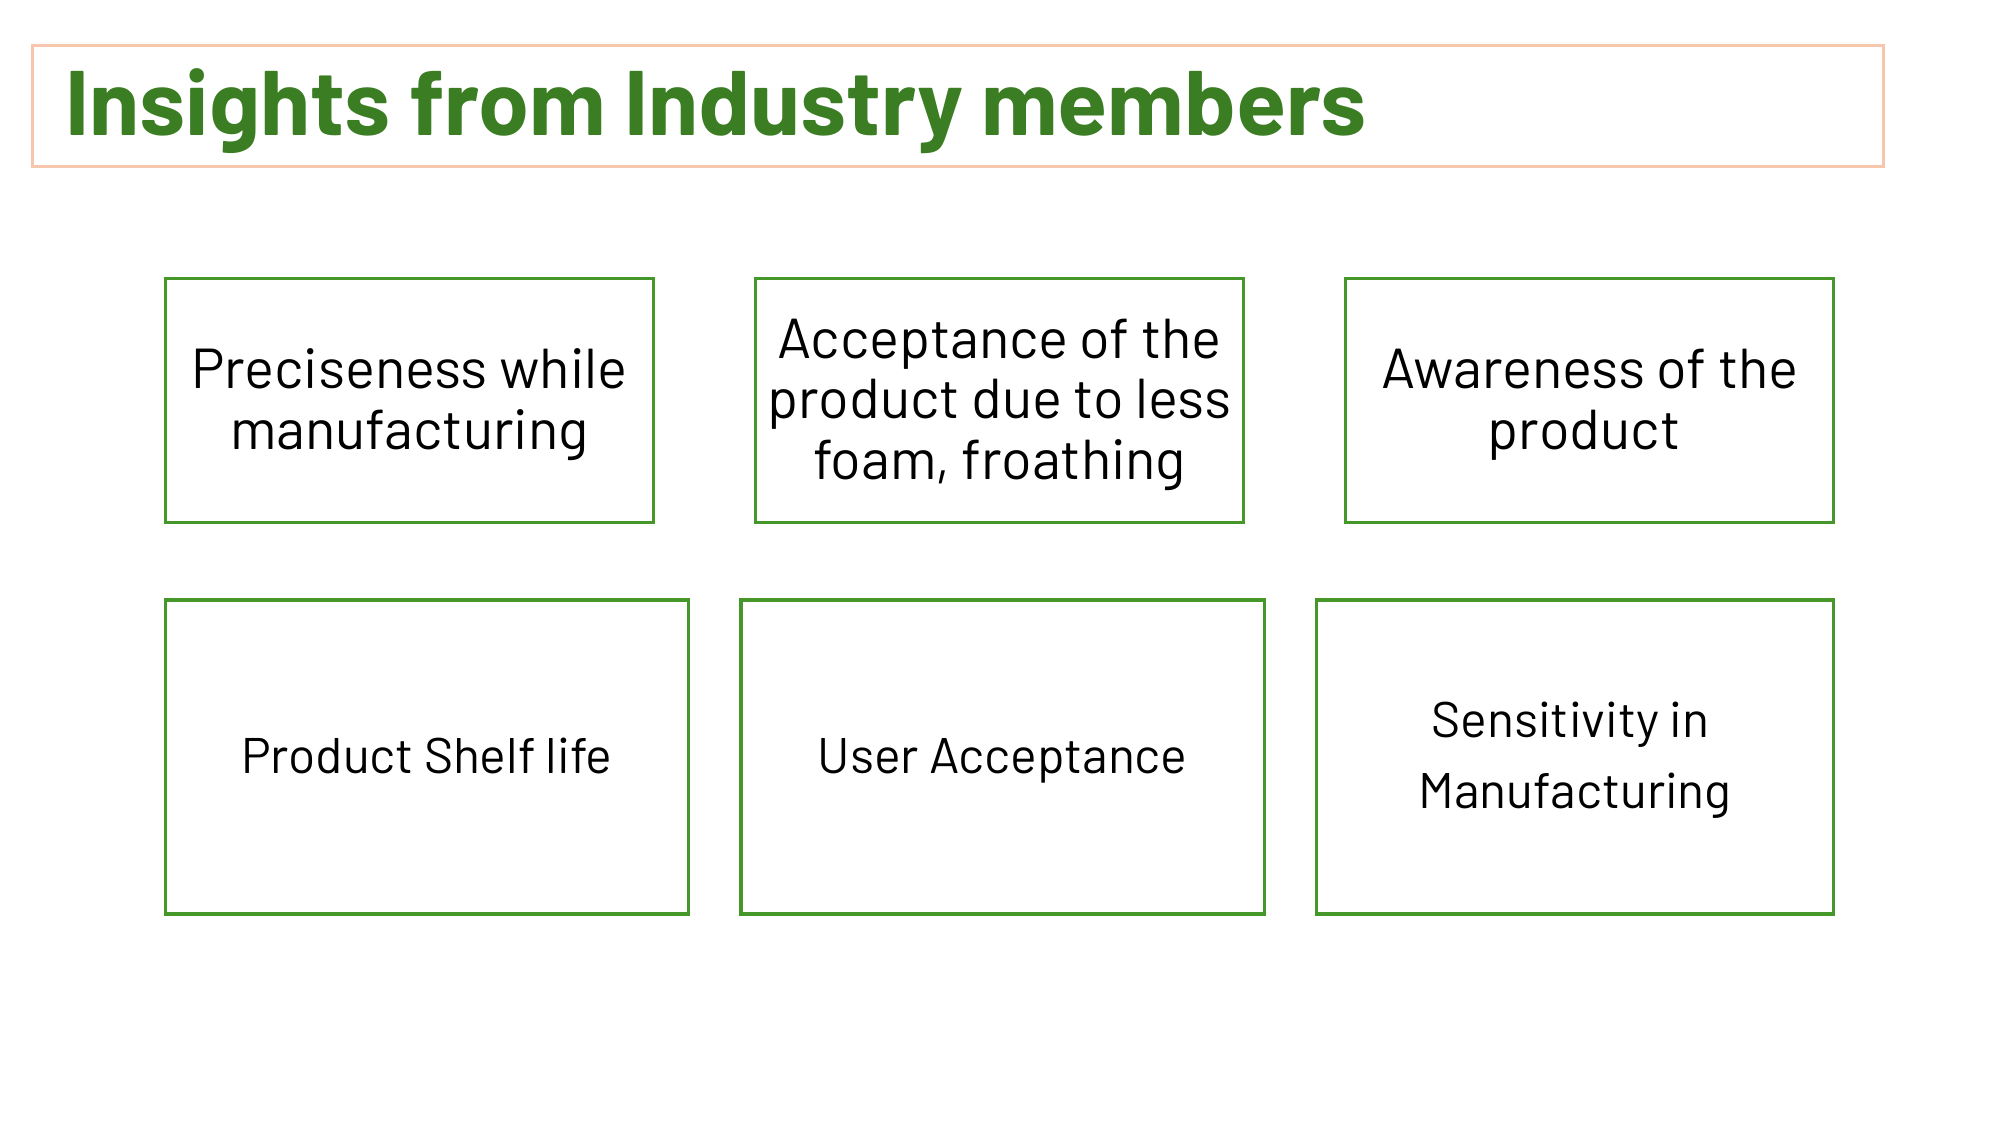

# Insights from Industry members
Preciseness while manufacturing
Acceptance of the product due to less foam, froathing
Awareness of the product
Product Shelf life
User Acceptance
Sensitivity in
Manufacturing